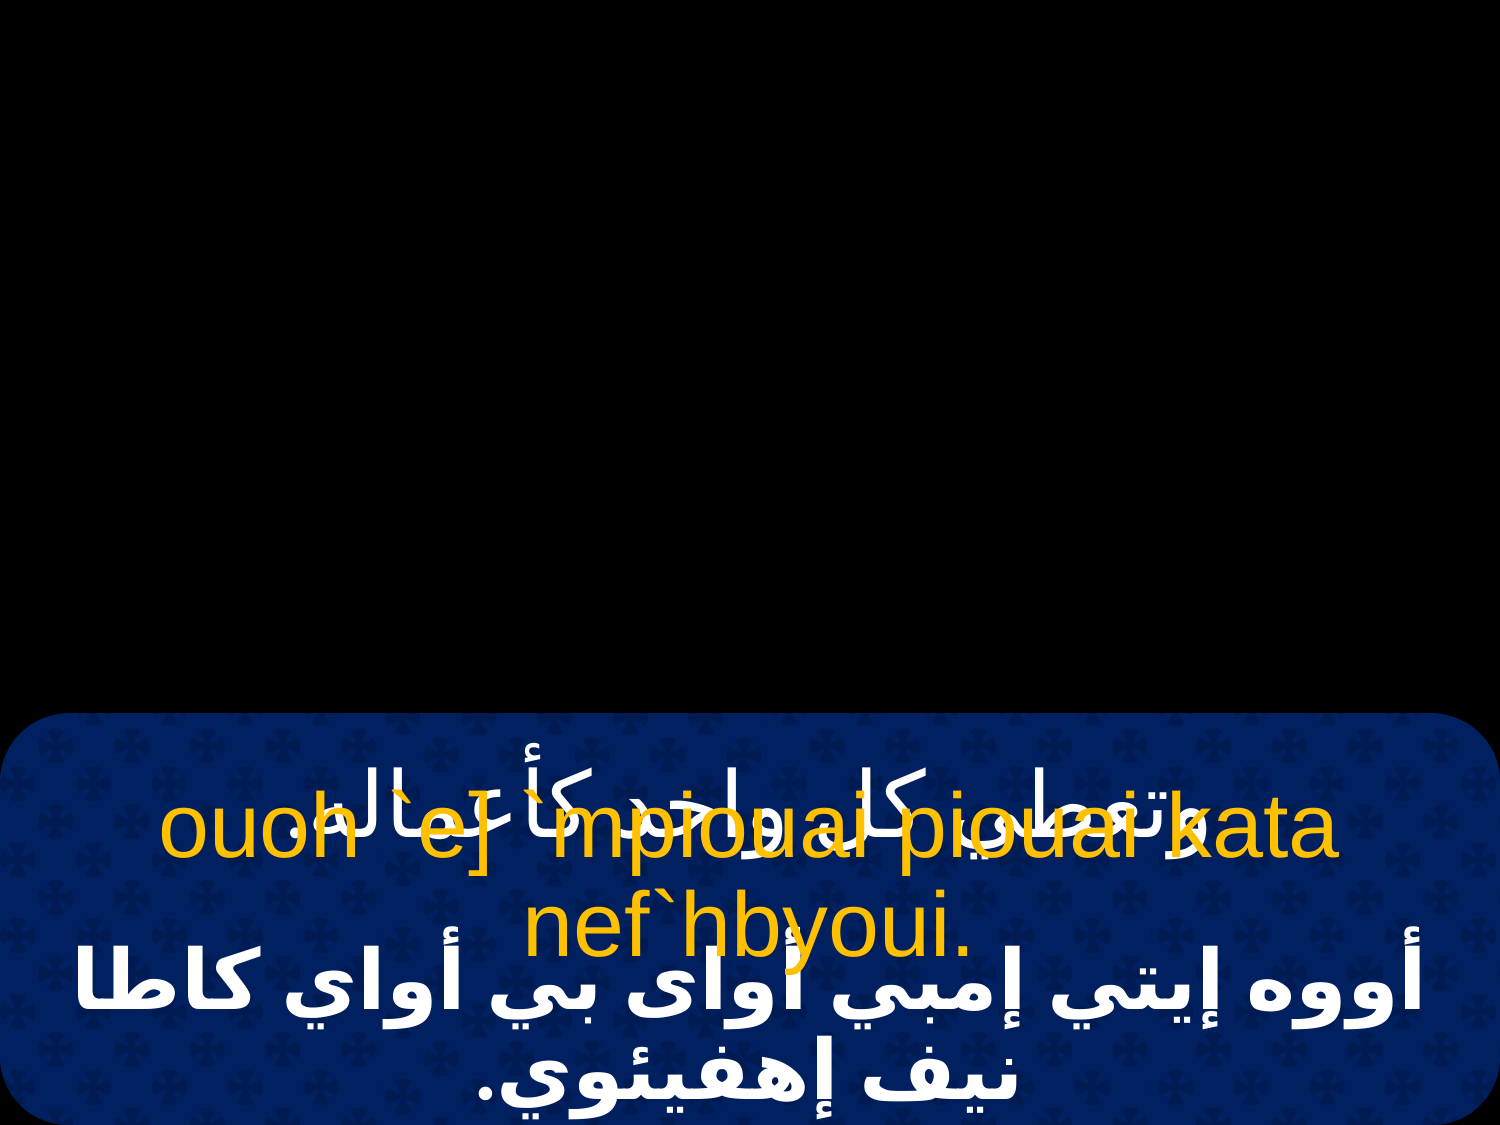

# وتعطي كل واحد كأعماله.
ouoh `e] `mpiouai piouai kata nef`hbyoui.
أووه إيتي إمبي أواى بي أواي كاطا نيف إهفيئوي.